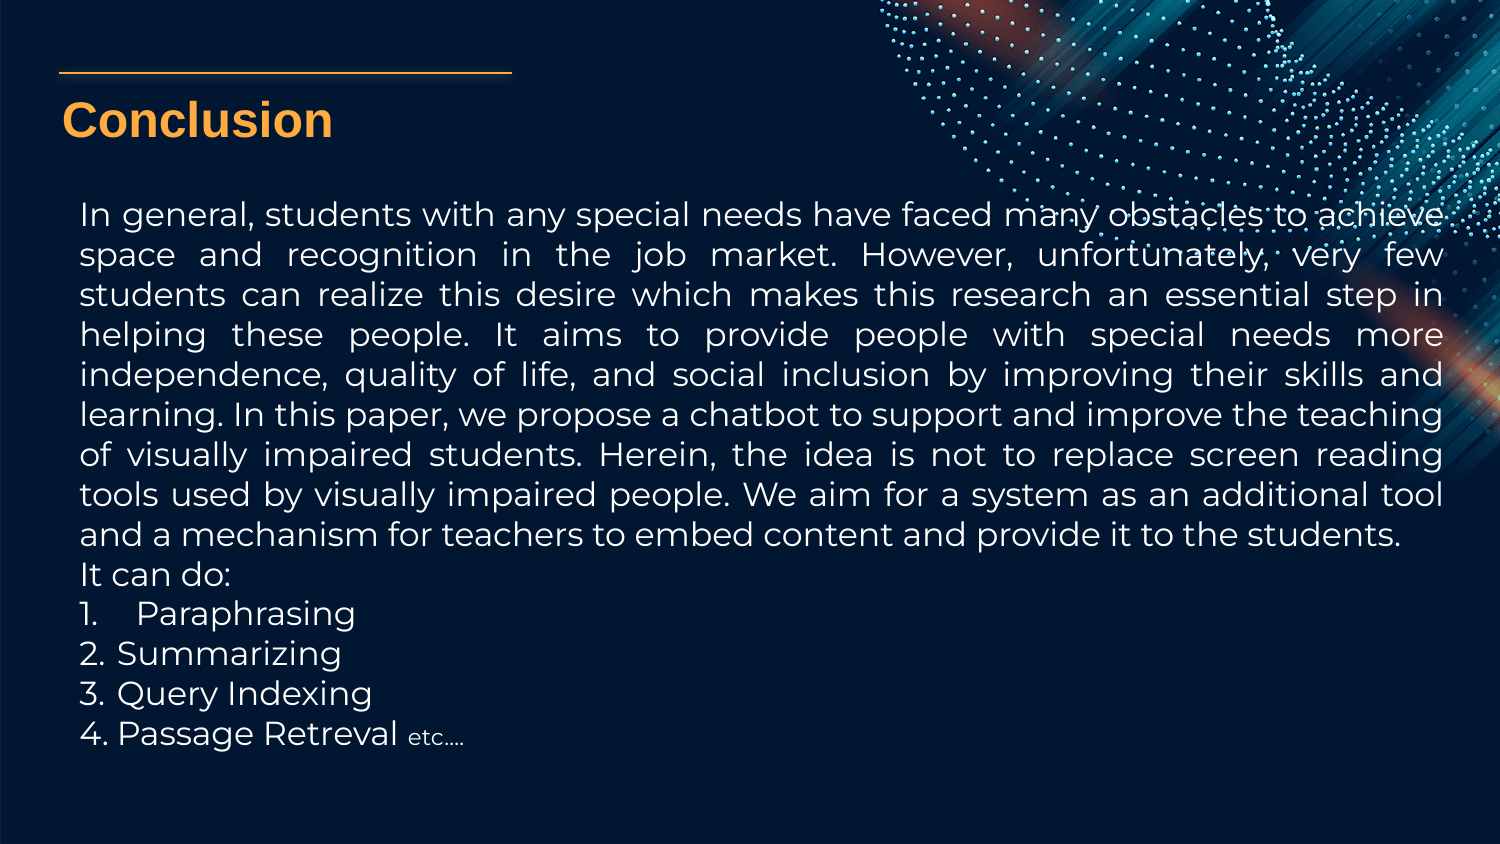

# Conclusion
In general, students with any special needs have faced many obstacles to achieve space and recognition in the job market. However, unfortunately, very few students can realize this desire which makes this research an essential step in helping these people. It aims to provide people with special needs more independence, quality of life, and social inclusion by improving their skills and learning. In this paper, we propose a chatbot to support and improve the teaching of visually impaired students. Herein, the idea is not to replace screen reading tools used by visually impaired people. We aim for a system as an additional tool and a mechanism for teachers to embed content and provide it to the students.
It can do:
Paraphrasing
Summarizing
Query Indexing
Passage Retreval etc….